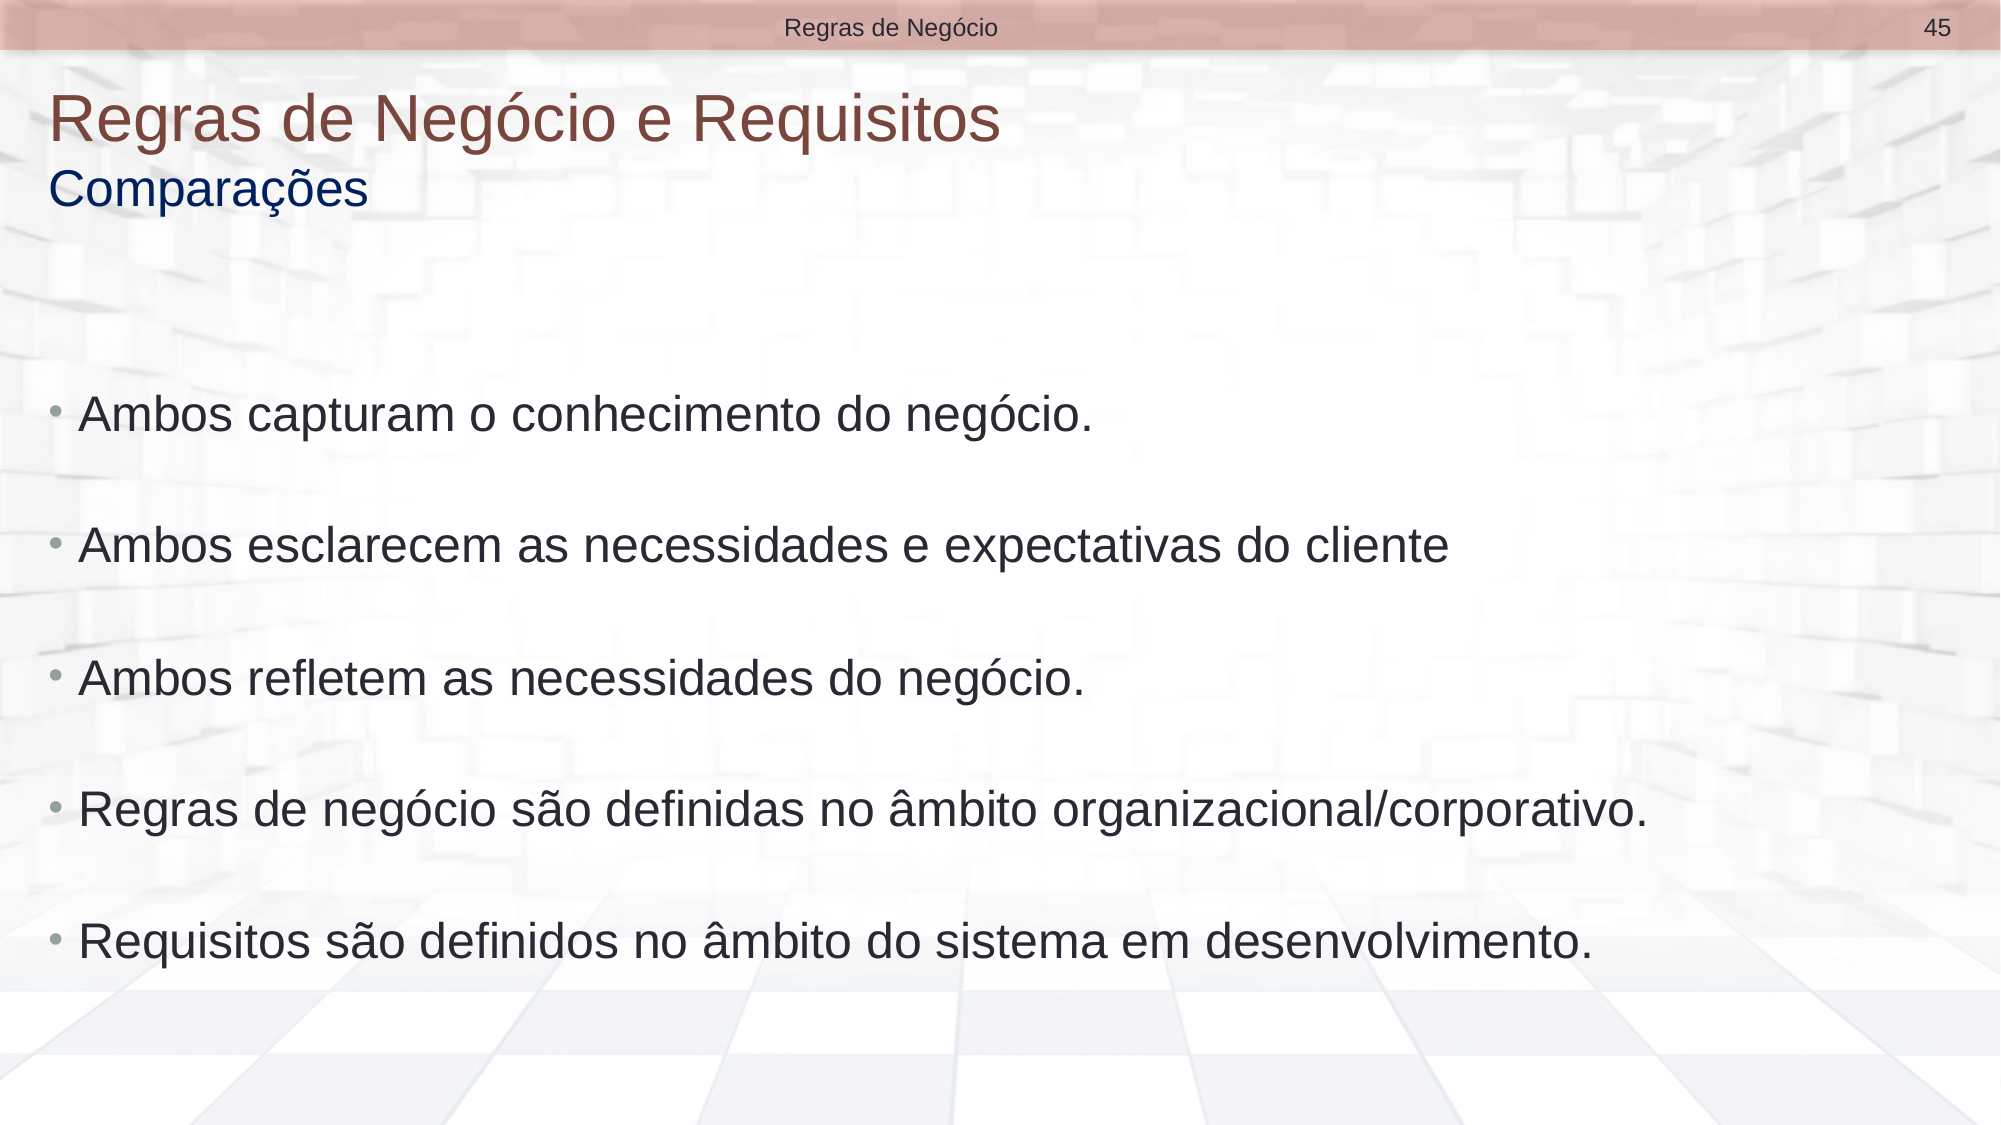

45
Regras de Negócio
# Regras de Negócio e Requisitos Comparações
Ambos capturam o conhecimento do negócio.

Ambos esclarecem as necessidades e expectativas do cliente

Ambos refletem as necessidades do negócio.

Regras de negócio são definidas no âmbito organizacional/corporativo.

Requisitos são definidos no âmbito do sistema em desenvolvimento.